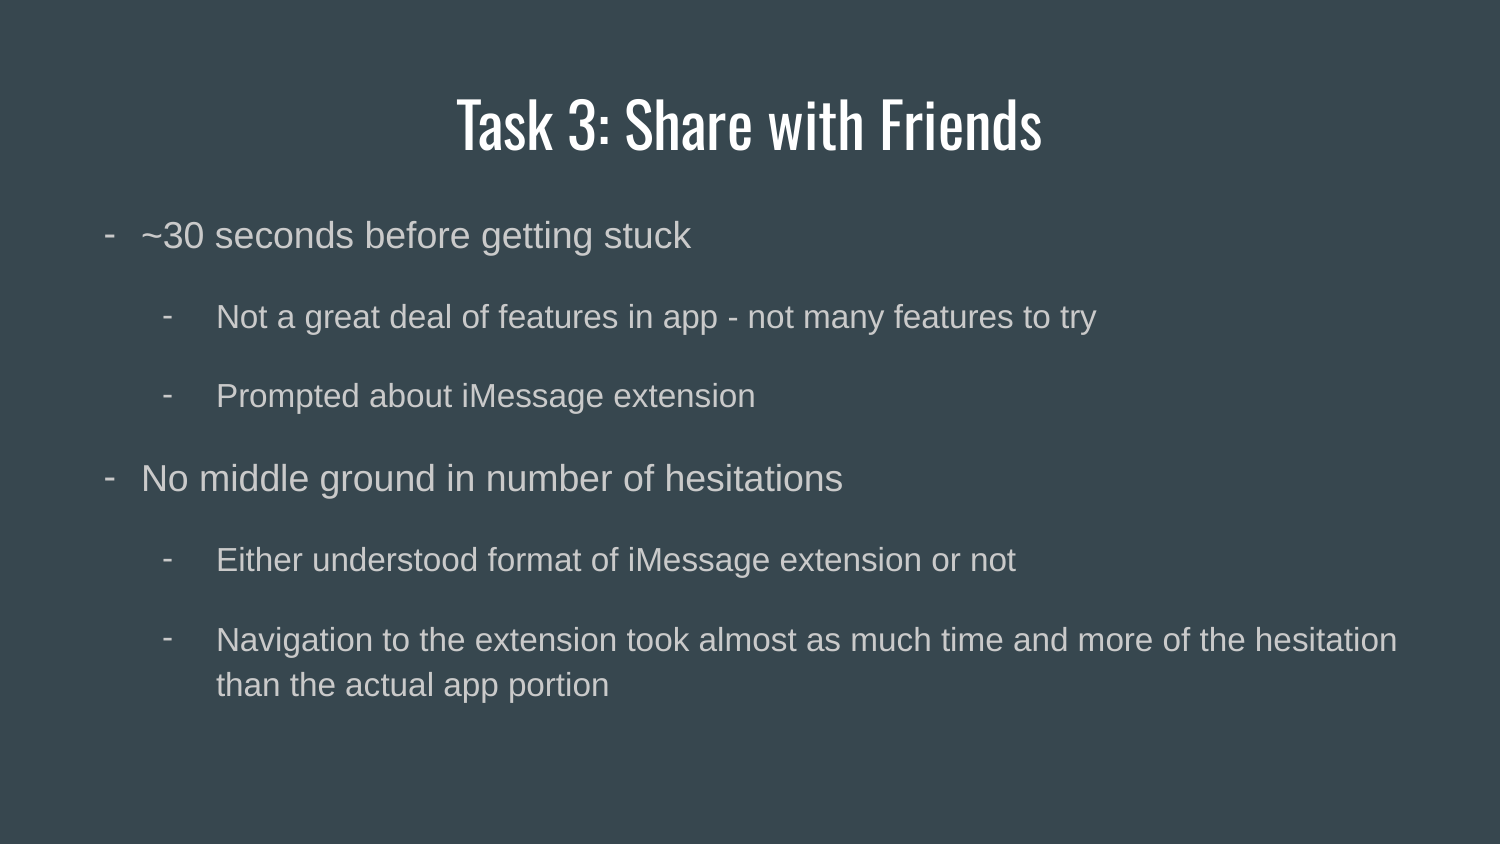

# Task 3: Share with Friends
~30 seconds before getting stuck
Not a great deal of features in app - not many features to try
Prompted about iMessage extension
No middle ground in number of hesitations
Either understood format of iMessage extension or not
Navigation to the extension took almost as much time and more of the hesitation than the actual app portion